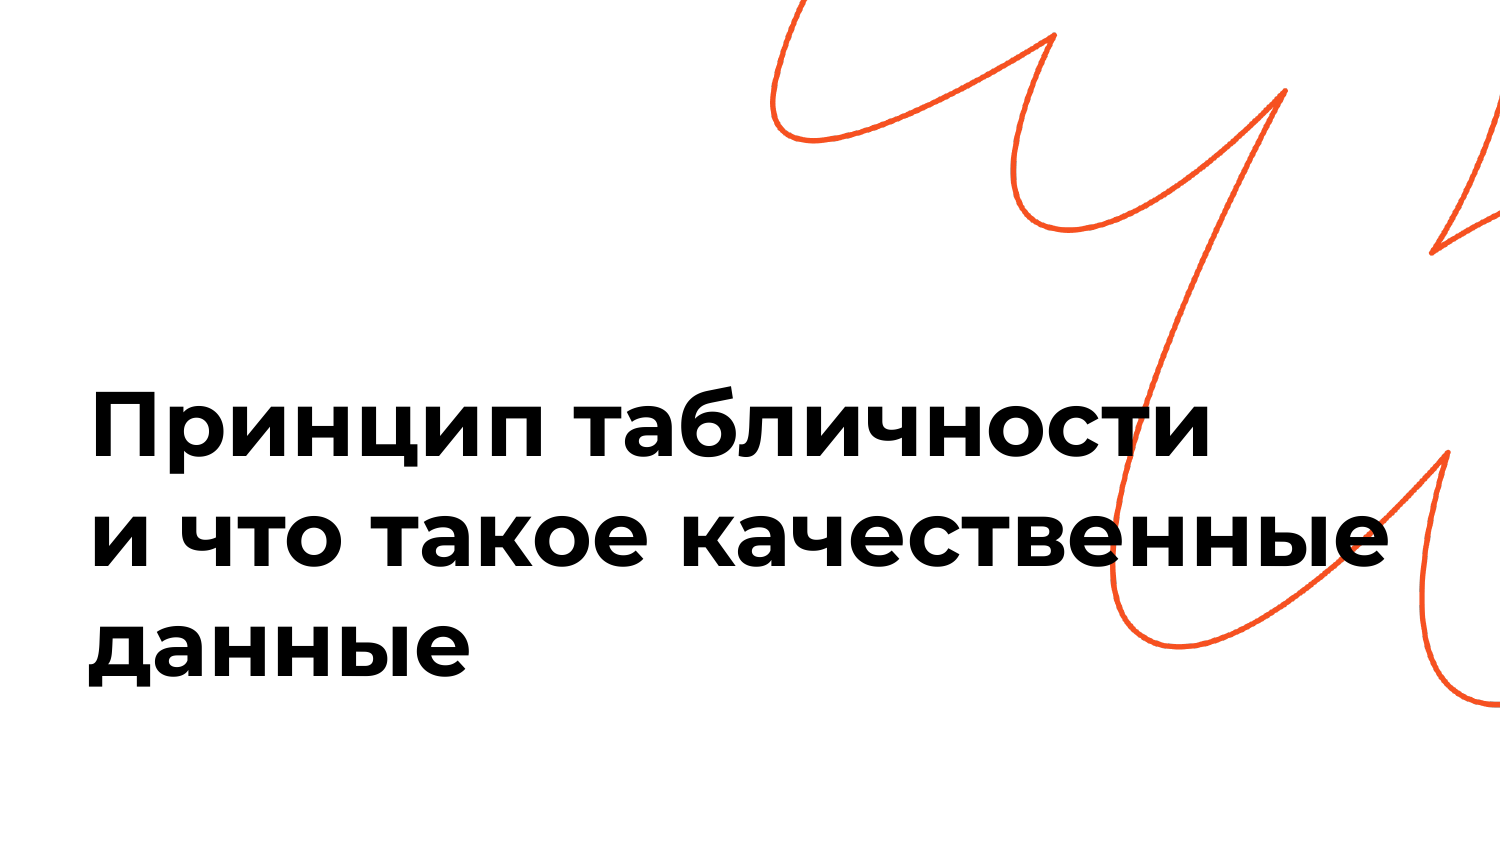

# Принцип табличности 	  и что такое качественные данные